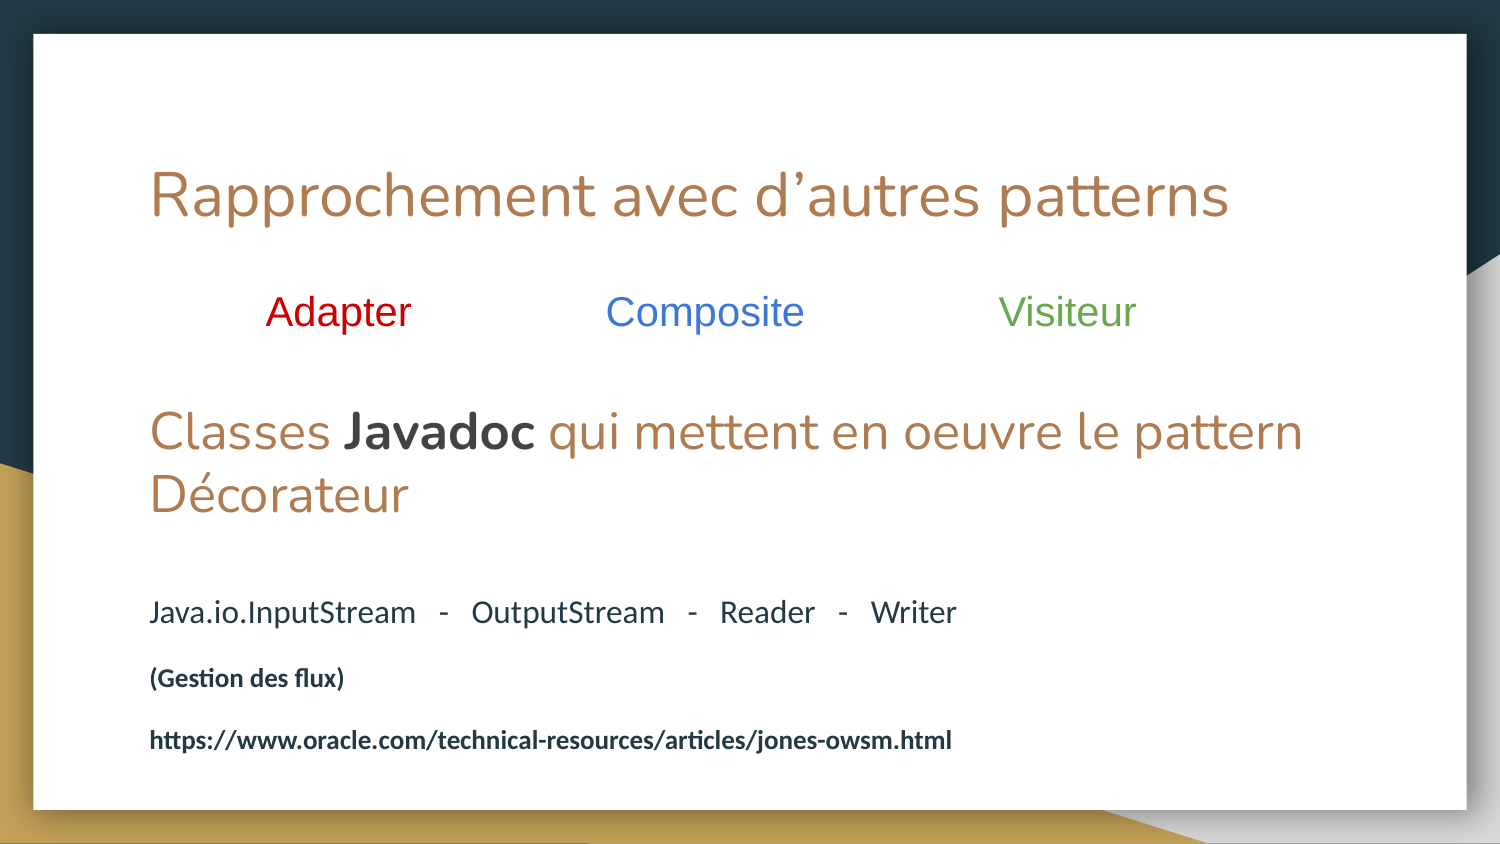

Rapprochement avec d’autres patterns
Adapter
Composite
Visiteur
# Classes Javadoc qui mettent en oeuvre le pattern Décorateur
Java.io.InputStream   -   OutputStream   -   Reader   -   Writer
(Gestion des flux)
https://www.oracle.com/technical-resources/articles/jones-owsm.html